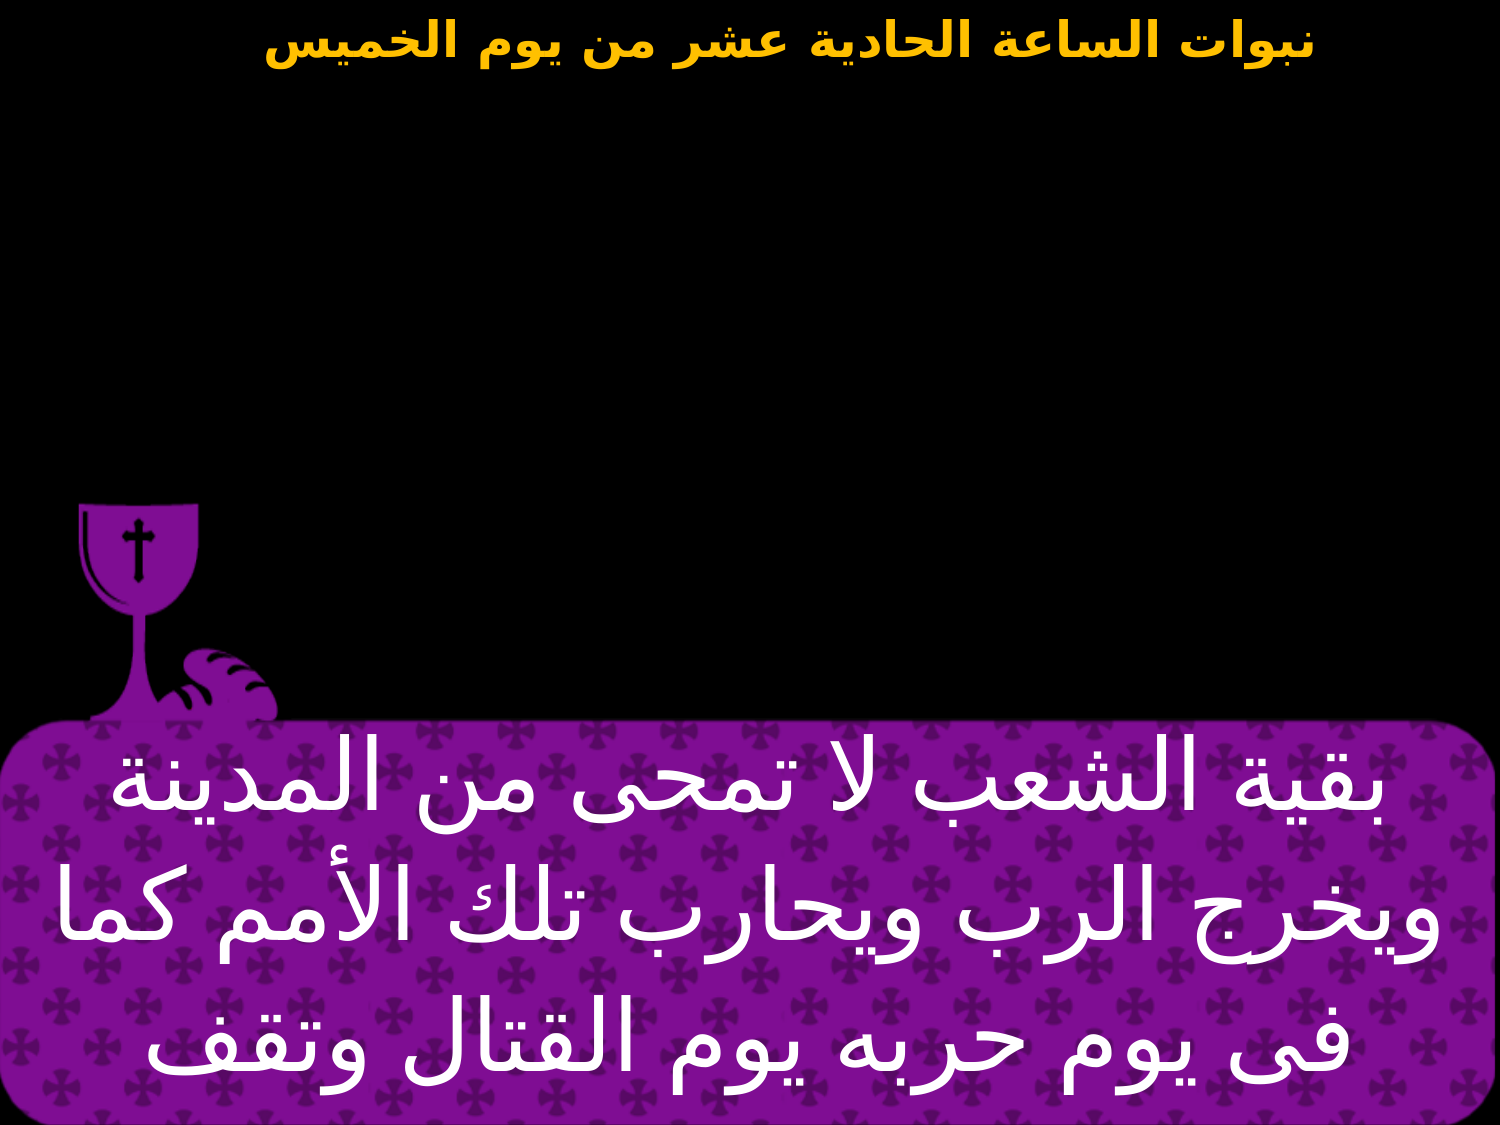

| بقية الشعب لا تمحى من المدينة ويخرج الرب ويحارب تلك الأمم كما فى يوم حربه يوم القتال وتقف قدماه فى |
| --- |